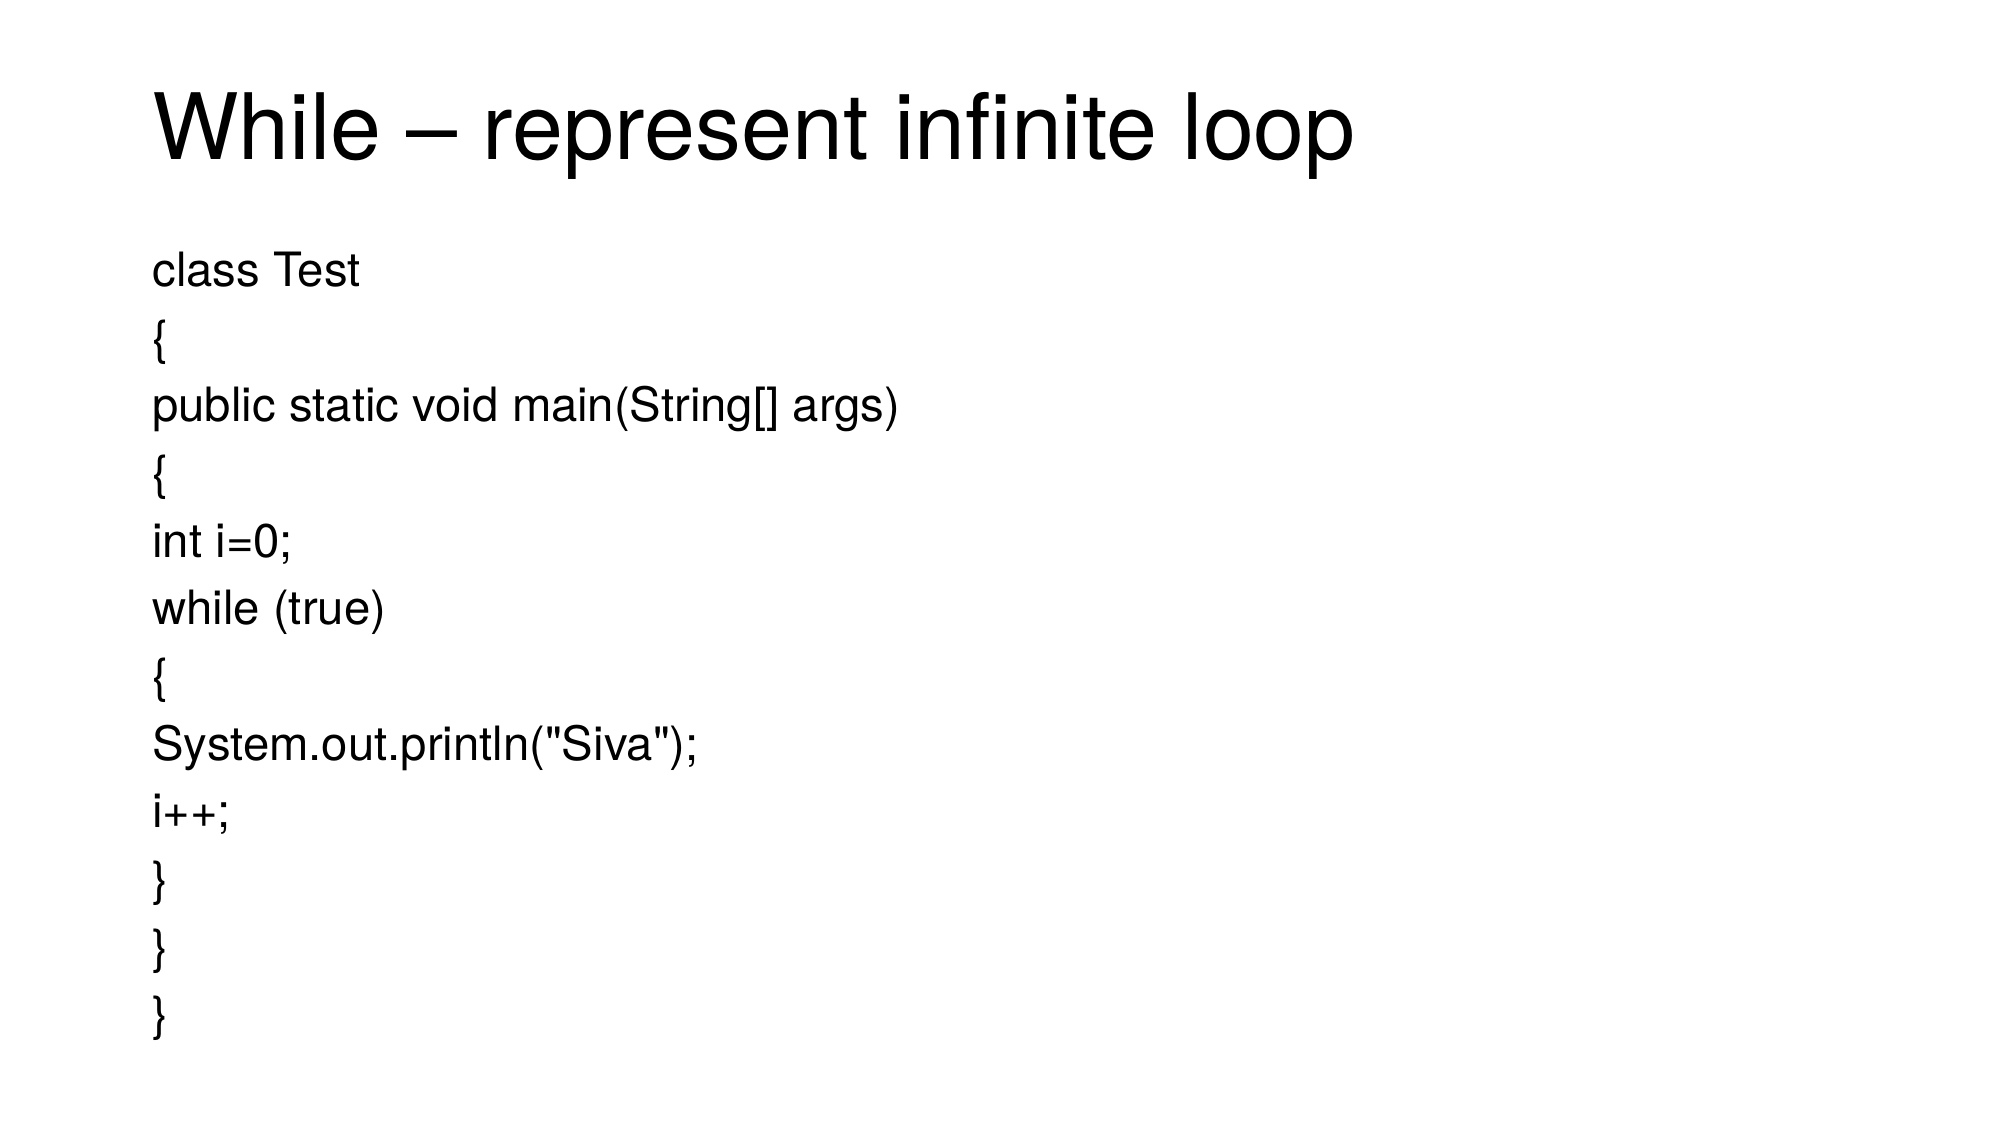

# While – represent infinite loop
class Test
{
public static void main(String[] args)
{
int i=0;
while (true)
{
System.out.println("Siva");
i++;
}
}
}